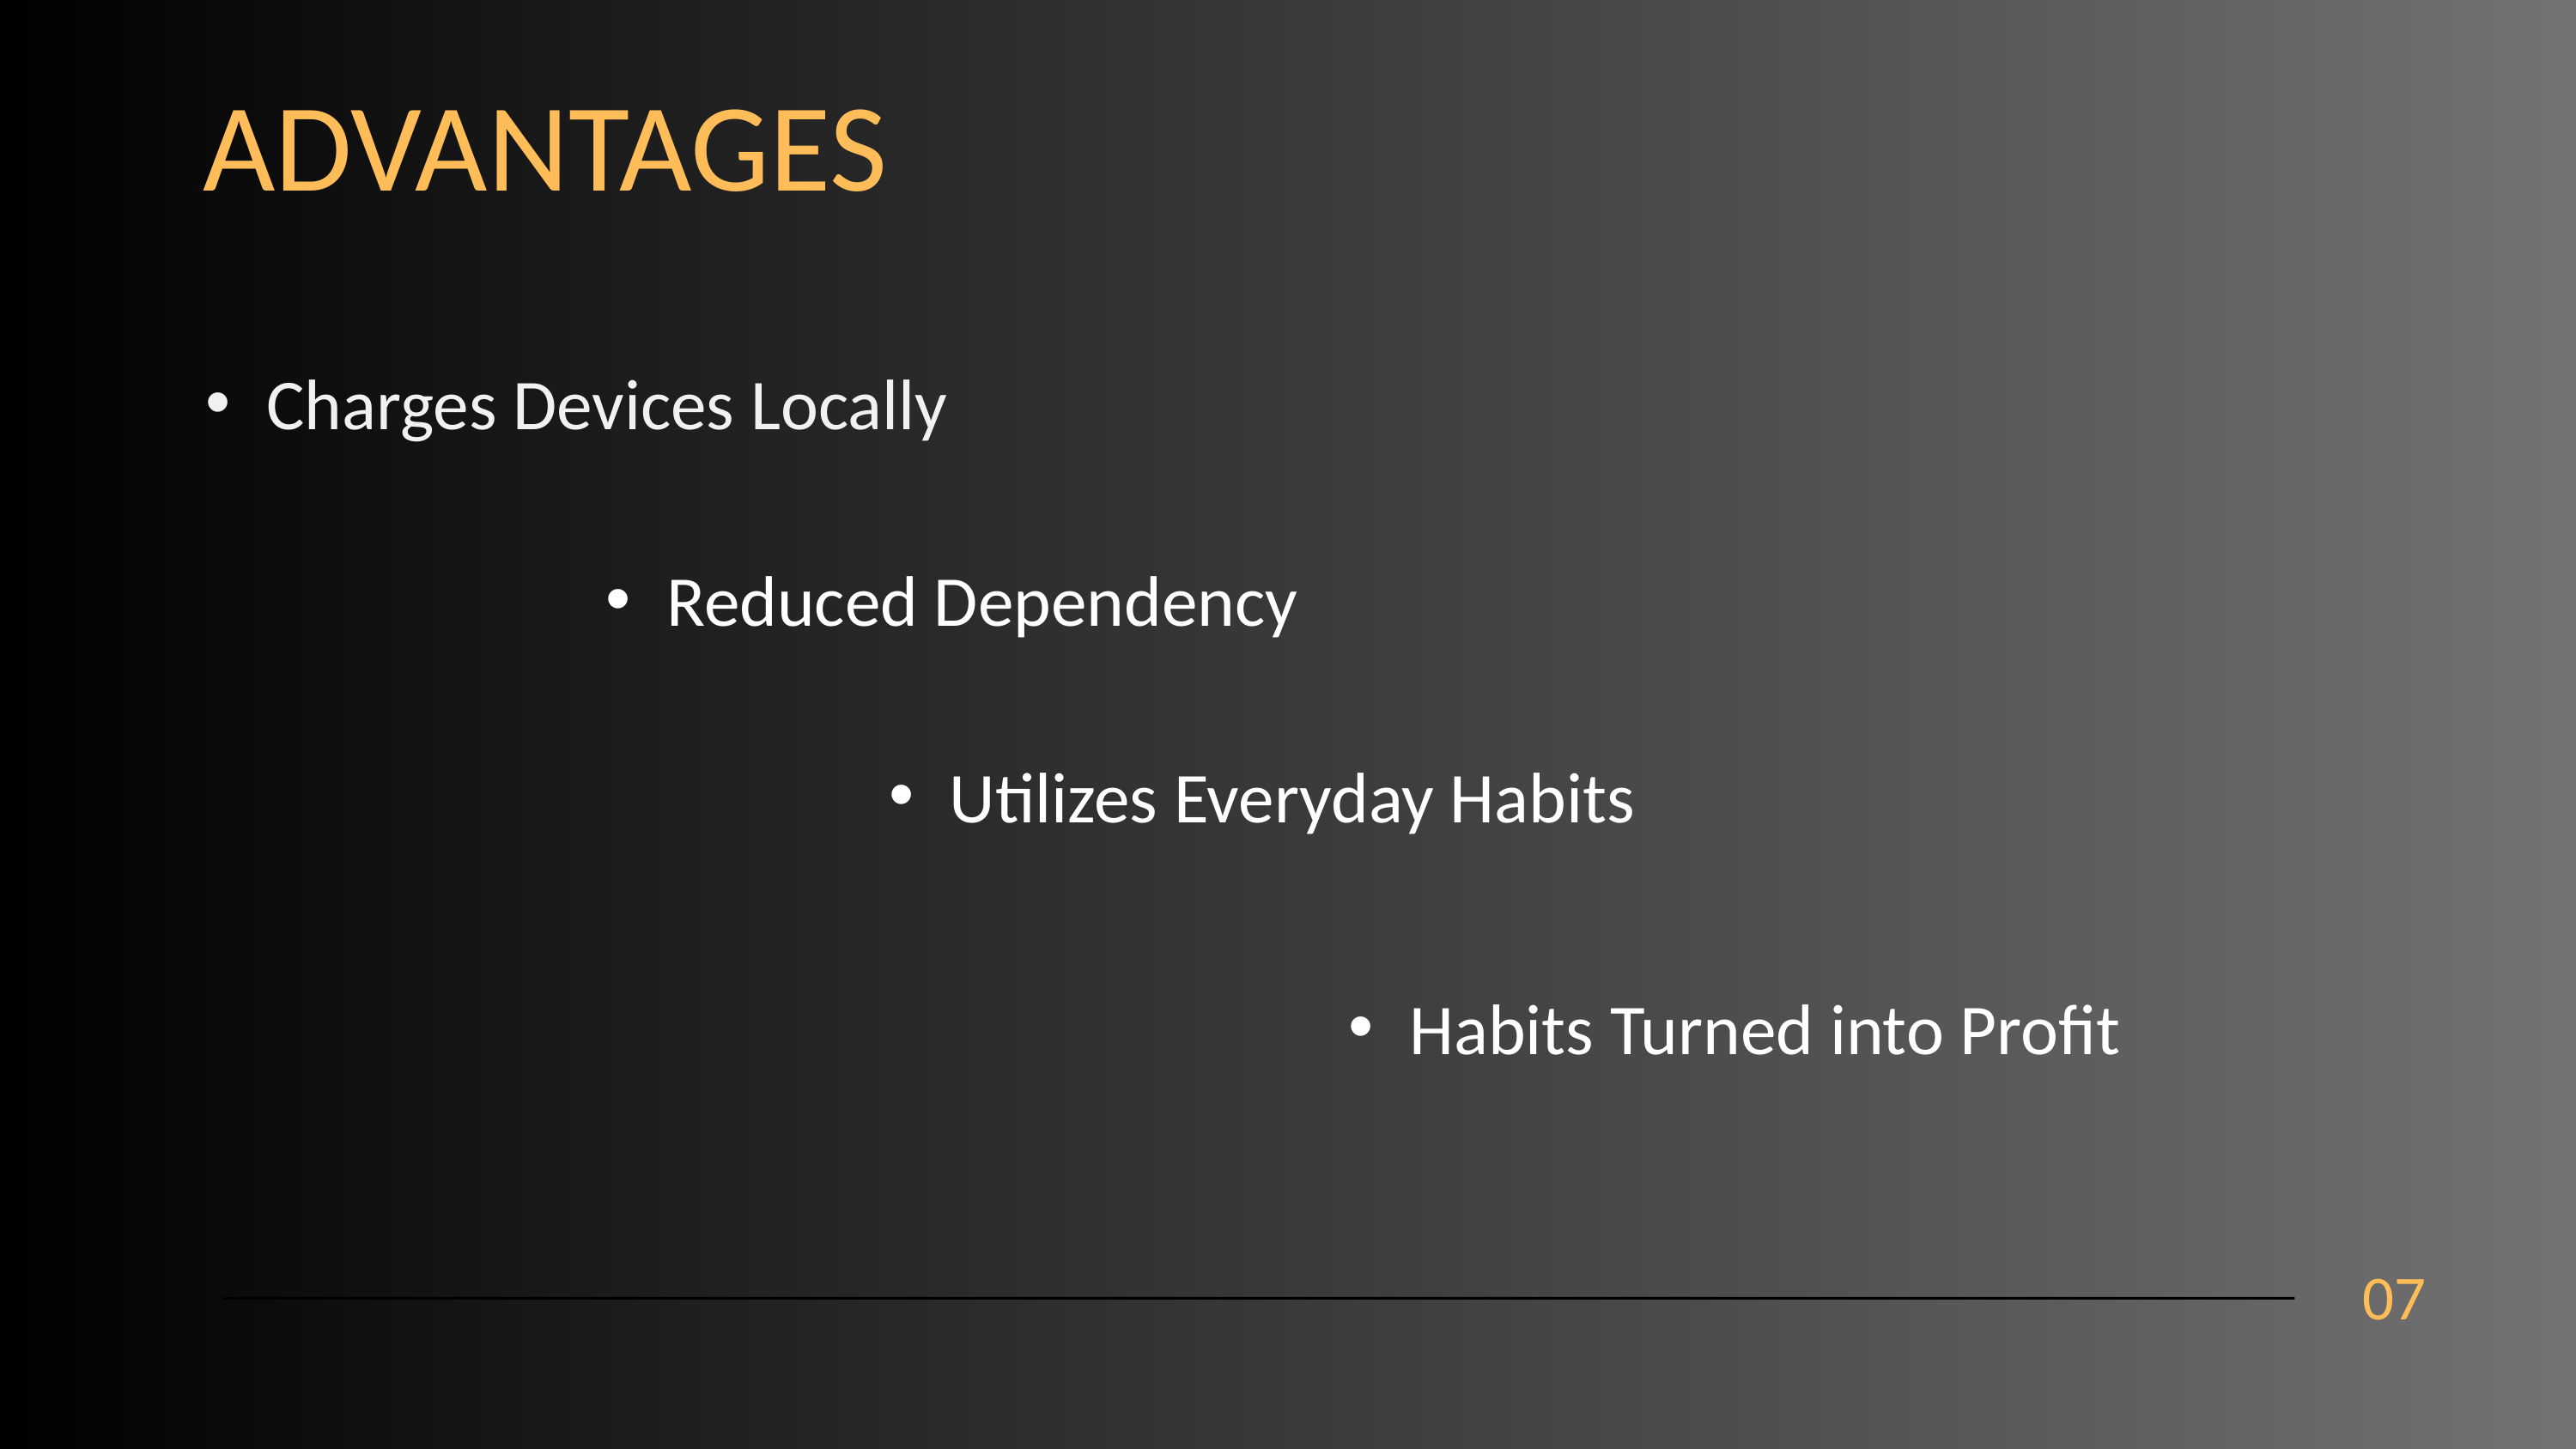

ADVANTAGES
Charges Devices Locally
Reduced Dependency
Utilizes Everyday Habits
Habits Turned into Profit
07